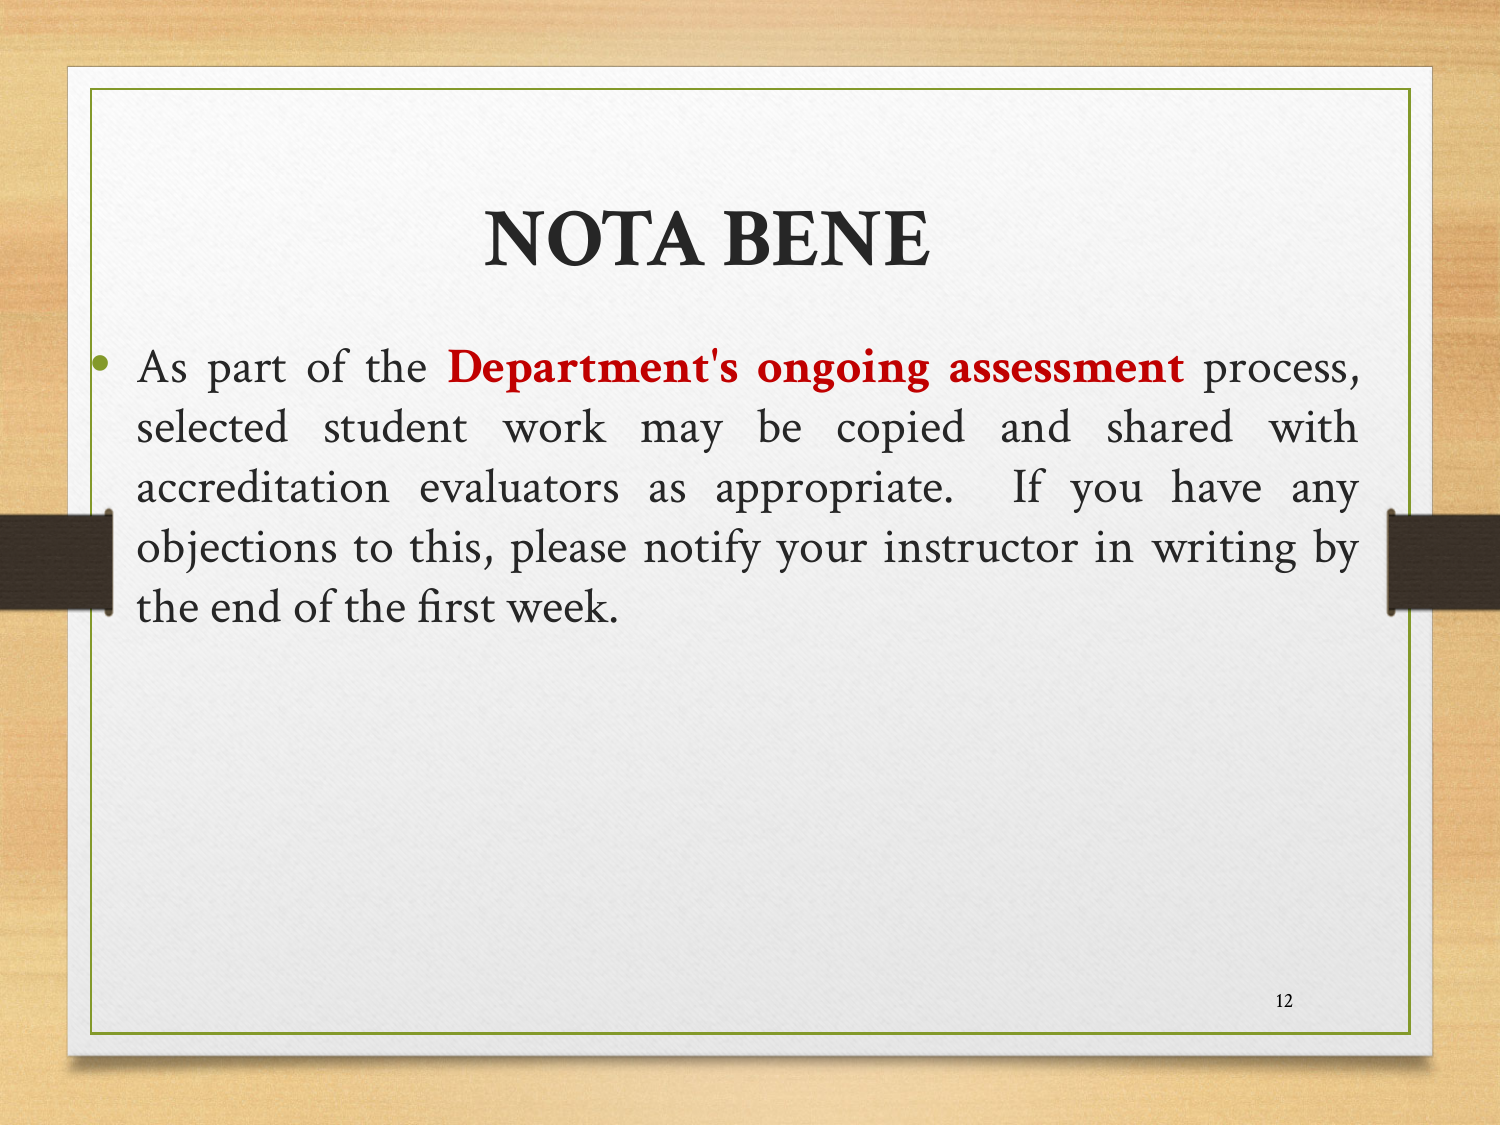

NOTA BENE
As part of the Department's ongoing assessment process, selected student work may be copied and shared with accreditation evaluators as appropriate.  If you have any objections to this, please notify your instructor in writing by the end of the first week.
12